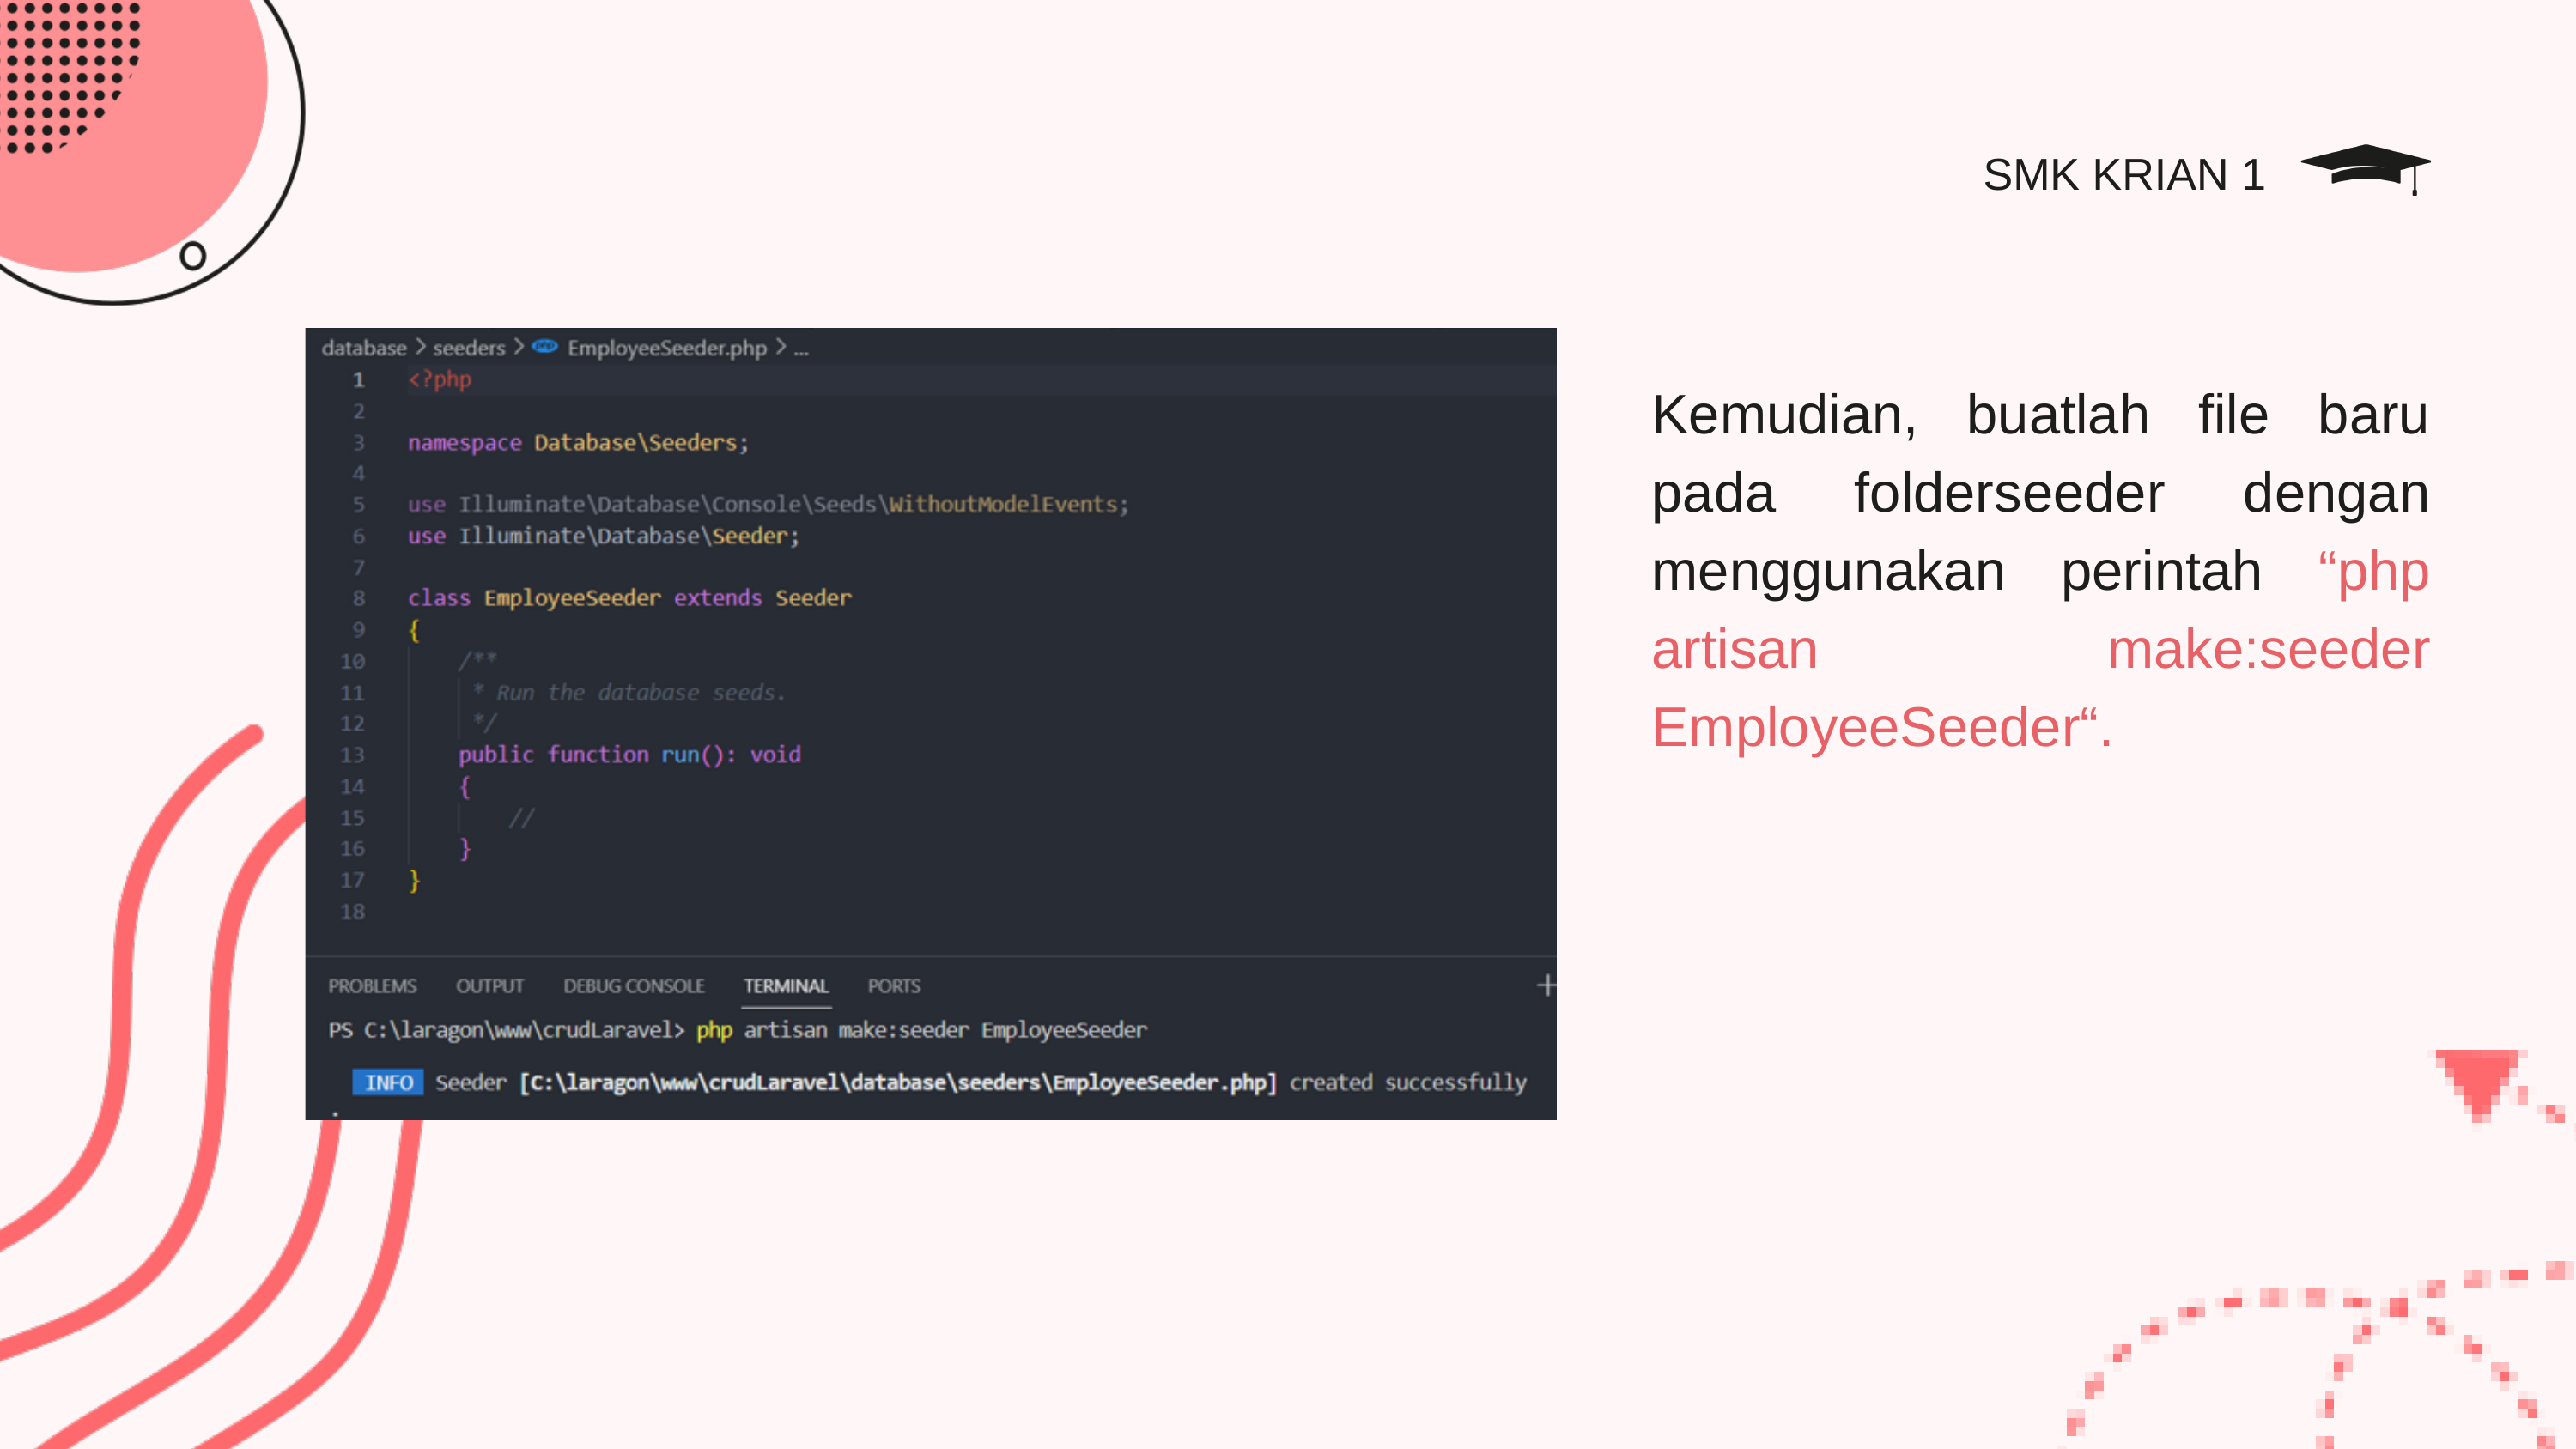

SMK KRIAN 1

Kemudian, buatlah file baru pada folderseeder dengan menggunakan perintah “php artisan make:seeder EmployeeSeeder“.